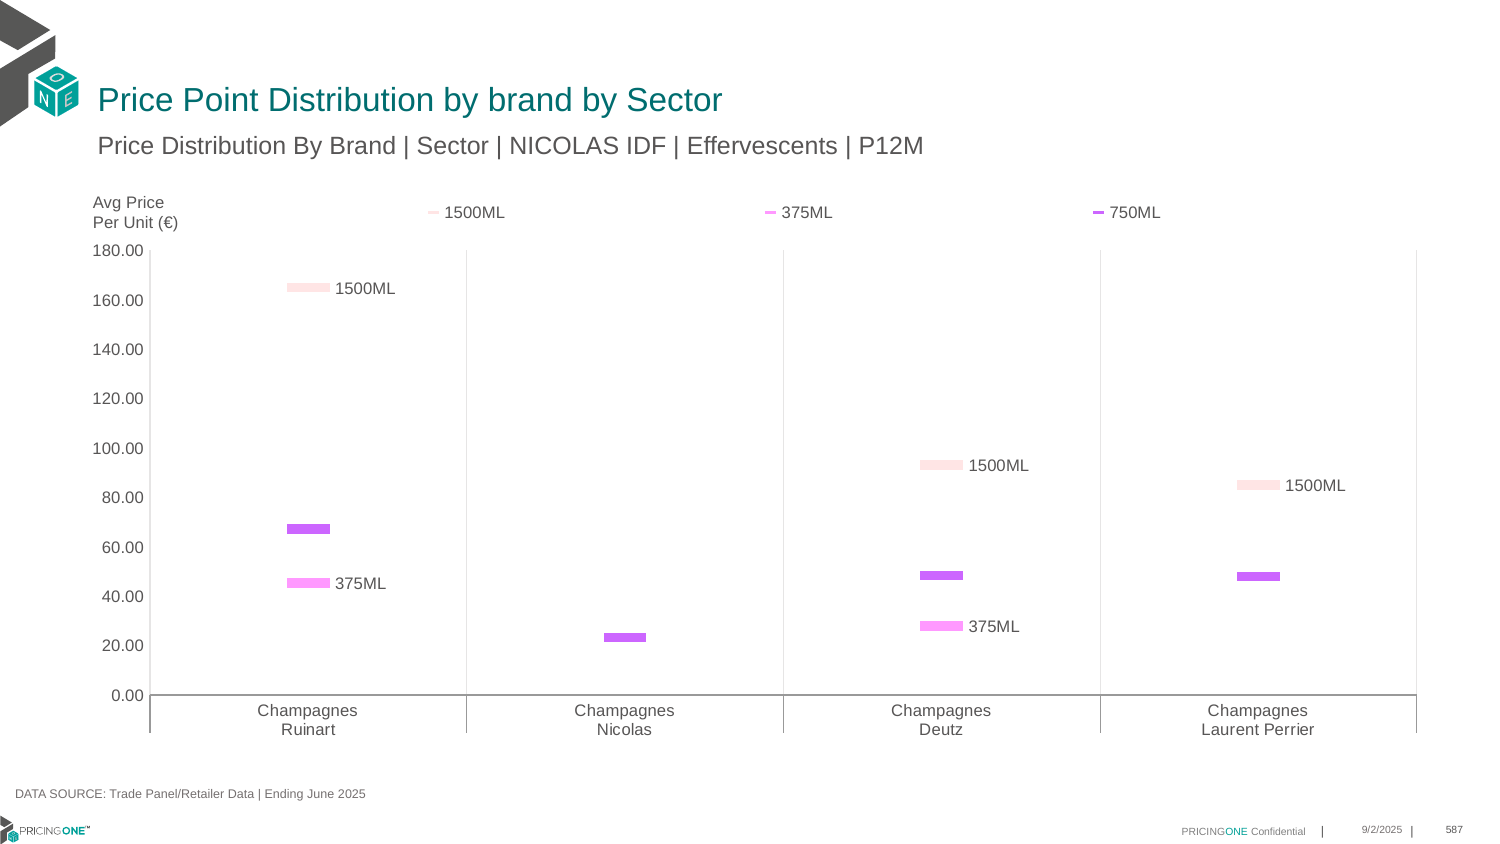

# Price Point Distribution by brand by Sector
Price Distribution By Brand | Sector | NICOLAS IDF | Effervescents | P12M

### Chart

| Category | 1500ML | 375ML | 750ML |
|---|---|---|---|
| Champagnes | 164.8162 | 45.3089 | 67.2465 |
| Champagnes | None | None | 23.156 |
| Champagnes | 93.1671 | 27.988 | 48.3127 |
| Champagnes | 85.037 | None | 47.8293 |
Avg Price
Per Unit (€)
DATA SOURCE: Trade Panel/Retailer Data | Ending June 2025
9/2/2025
587